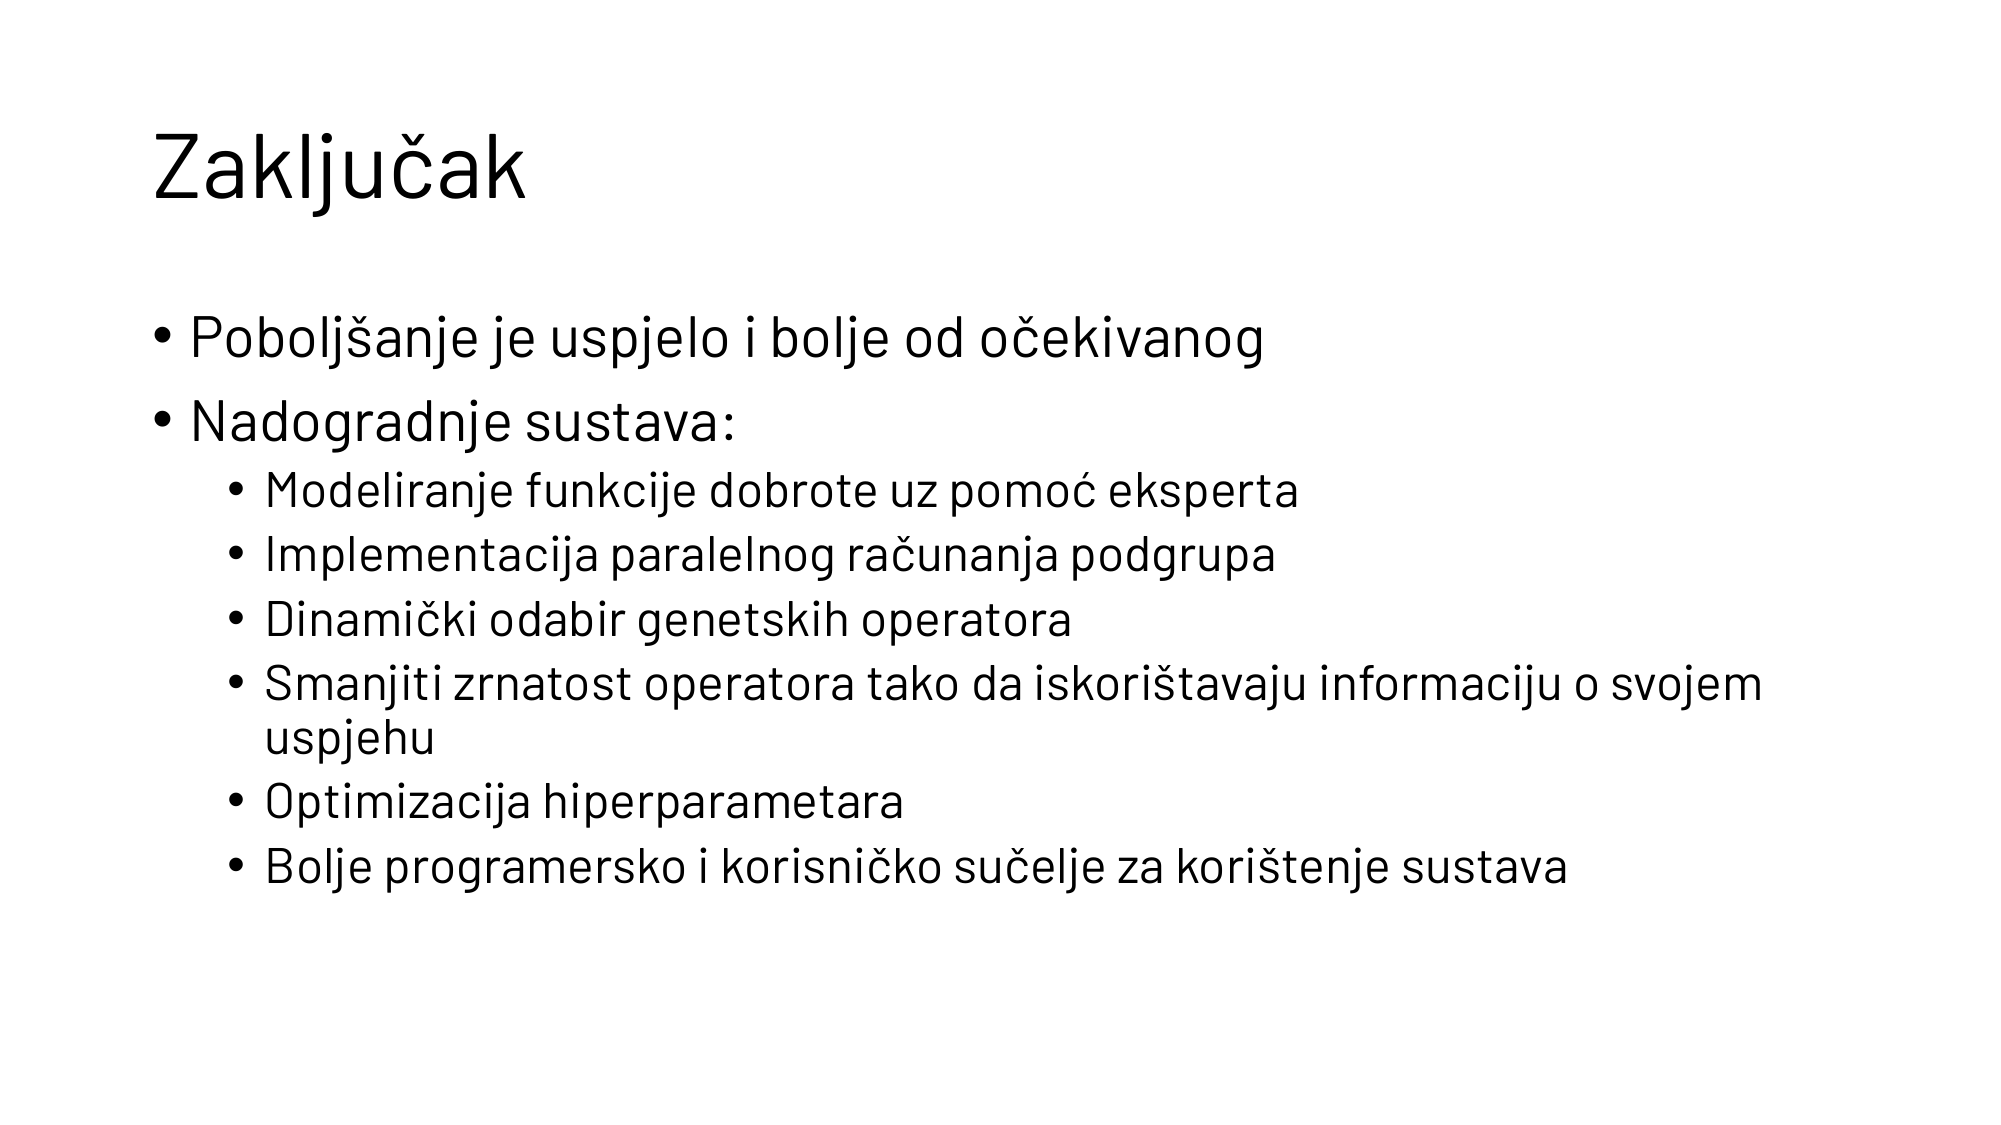

# Zaključak
Poboljšanje je uspjelo i bolje od očekivanog
Nadogradnje sustava:
Modeliranje funkcije dobrote uz pomoć eksperta
Implementacija paralelnog računanja podgrupa
Dinamički odabir genetskih operatora
Smanjiti zrnatost operatora tako da iskorištavaju informaciju o svojem uspjehu
Optimizacija hiperparametara
Bolje programersko i korisničko sučelje za korištenje sustava